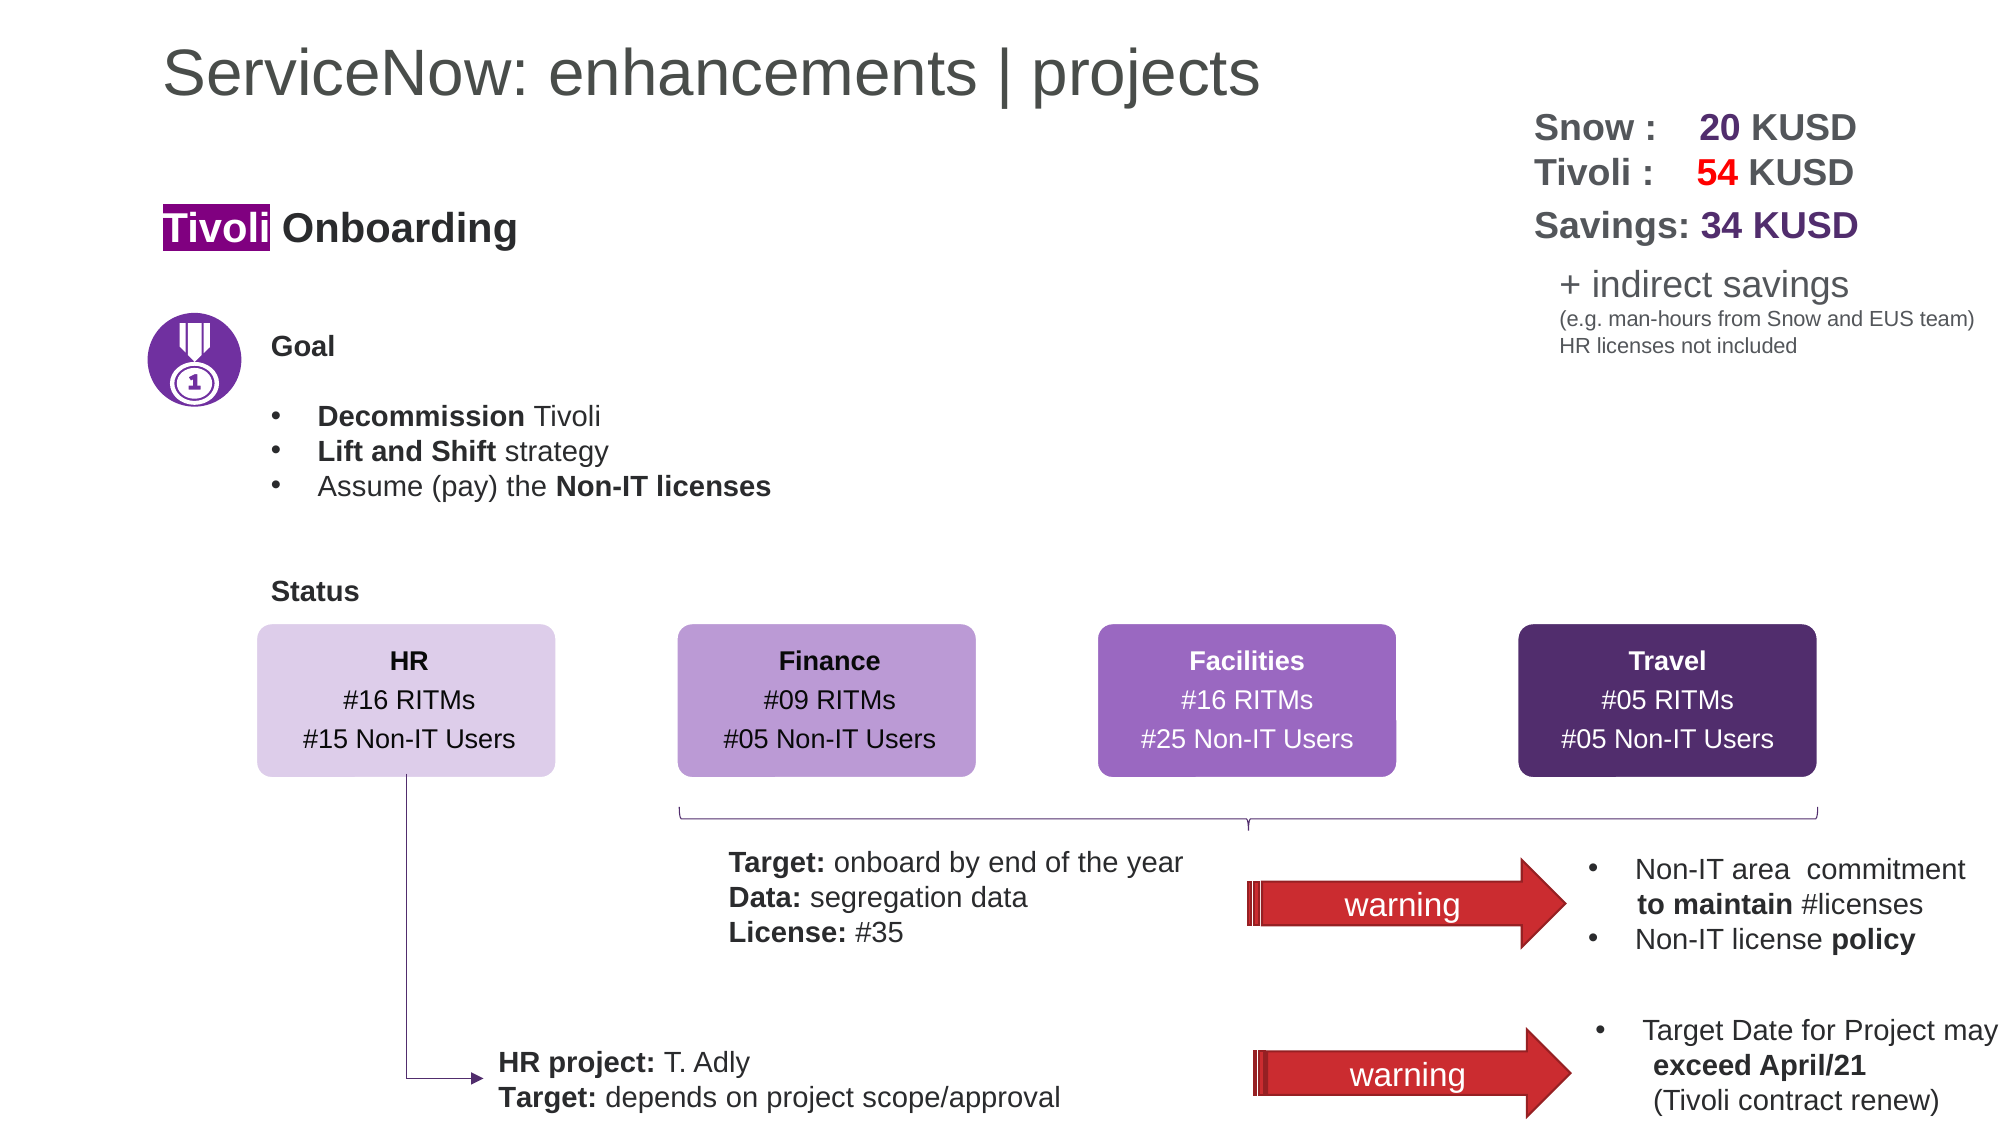

ServiceNow: enhancements | projects
Snow :    20 KUSD
Tivoli :    54 KUSD

Savings: 34 KUSD
Tivoli Onboarding

+ indirect savings
(e.g. man-hours from Snow and EUS team)
HR licenses not included

Goal

Decommission Tivoli
Lift and Shift strategy
Assume (pay) the Non-IT licenses

Status

HR
#16 RITMs
#15 Non-IT Users

Finance
#09 RITMs
#05 Non-IT Users

Facilities
#16 RITMs
#25 Non-IT Users

Travel
#05 RITMs
#05 Non-IT Users
Target: onboard by end of the year
Data: segregation data
License: #35
Non-IT area  commitment
      to maintain #licenses
Non-IT license policy
warning

Target Date for Project may
       exceed April/21
       (Tivoli contract renew)

warning
HR project: T. Adly
Target: depends on project scope/approval